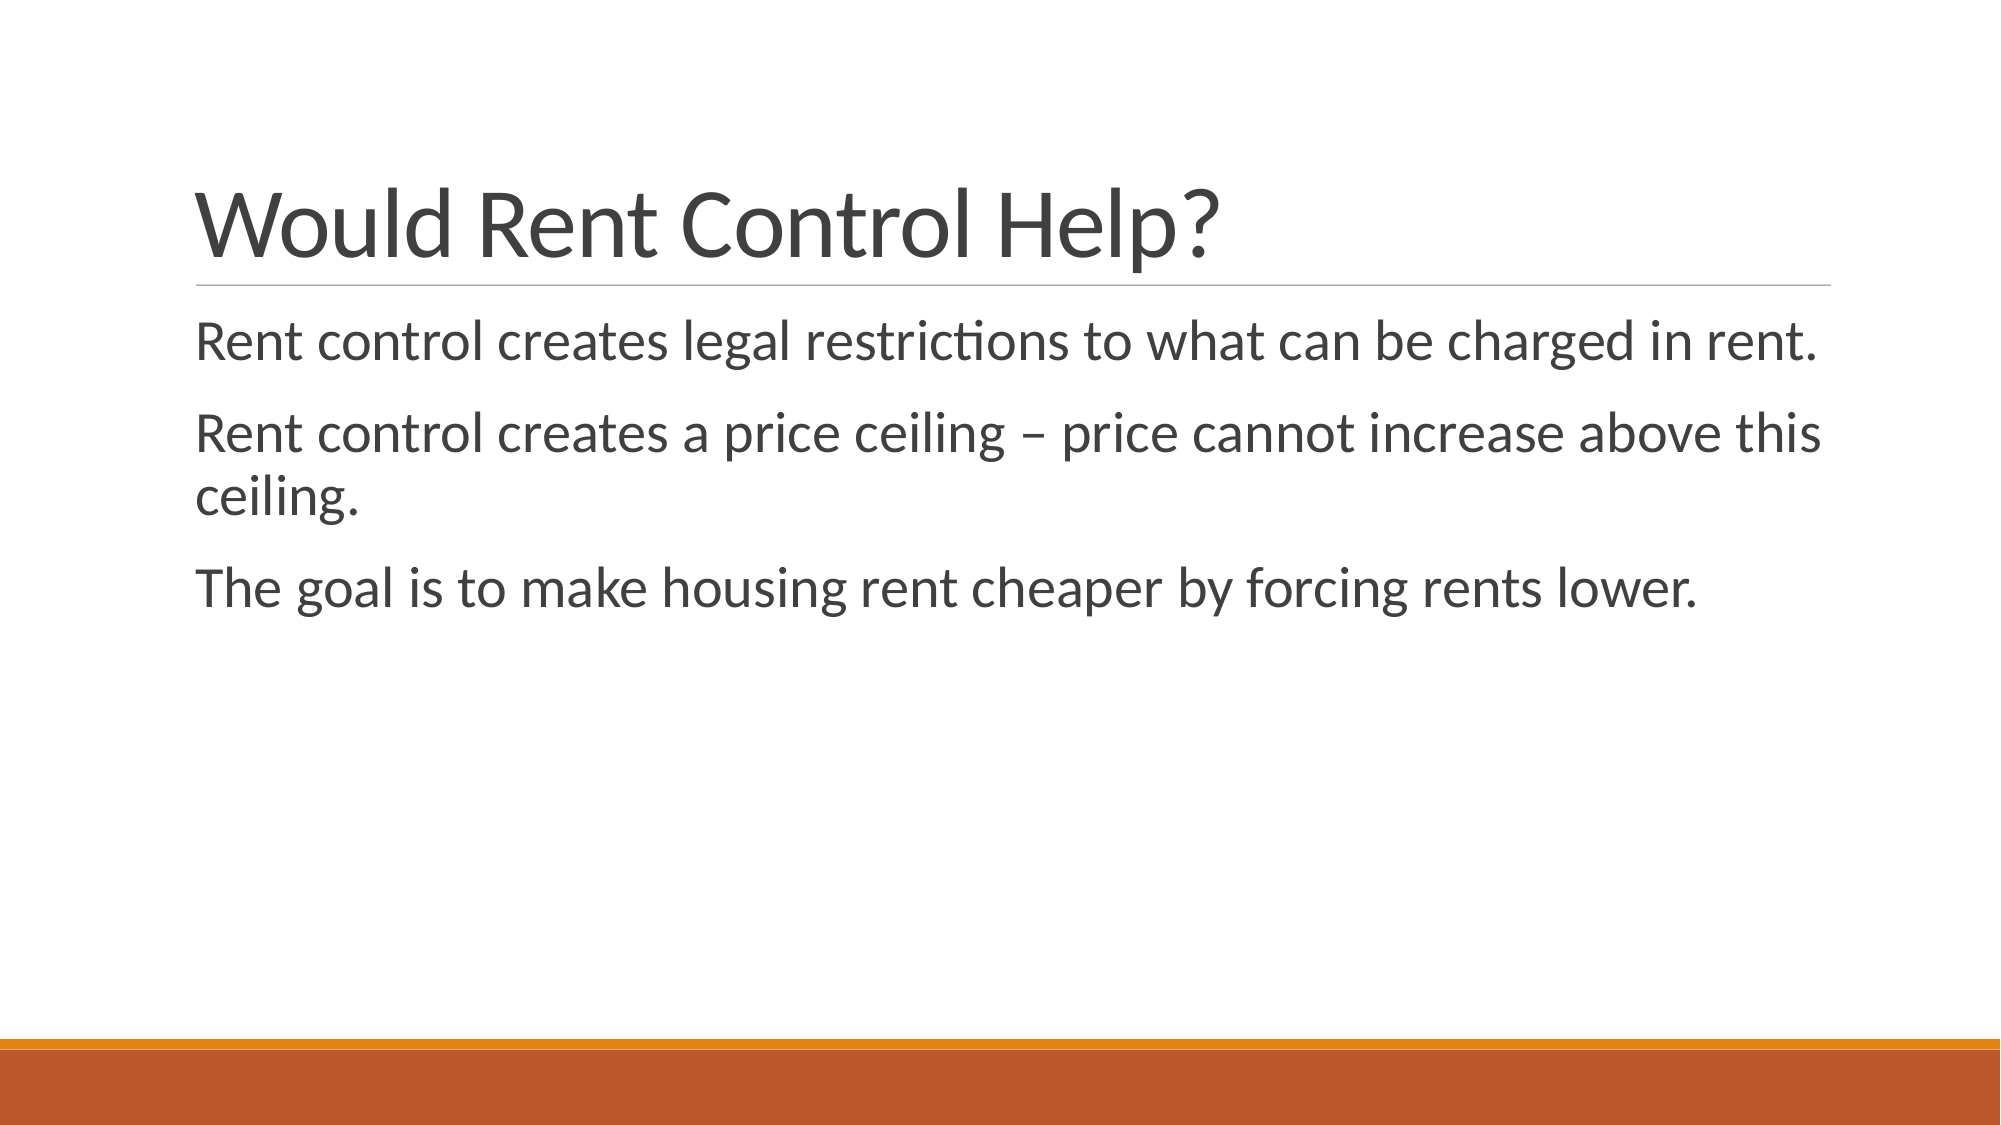

# Would Rent Control Help?
Rent control creates legal restrictions to what can be charged in rent.
Rent control creates a price ceiling – price cannot increase above this ceiling.
The goal is to make housing rent cheaper by forcing rents lower.